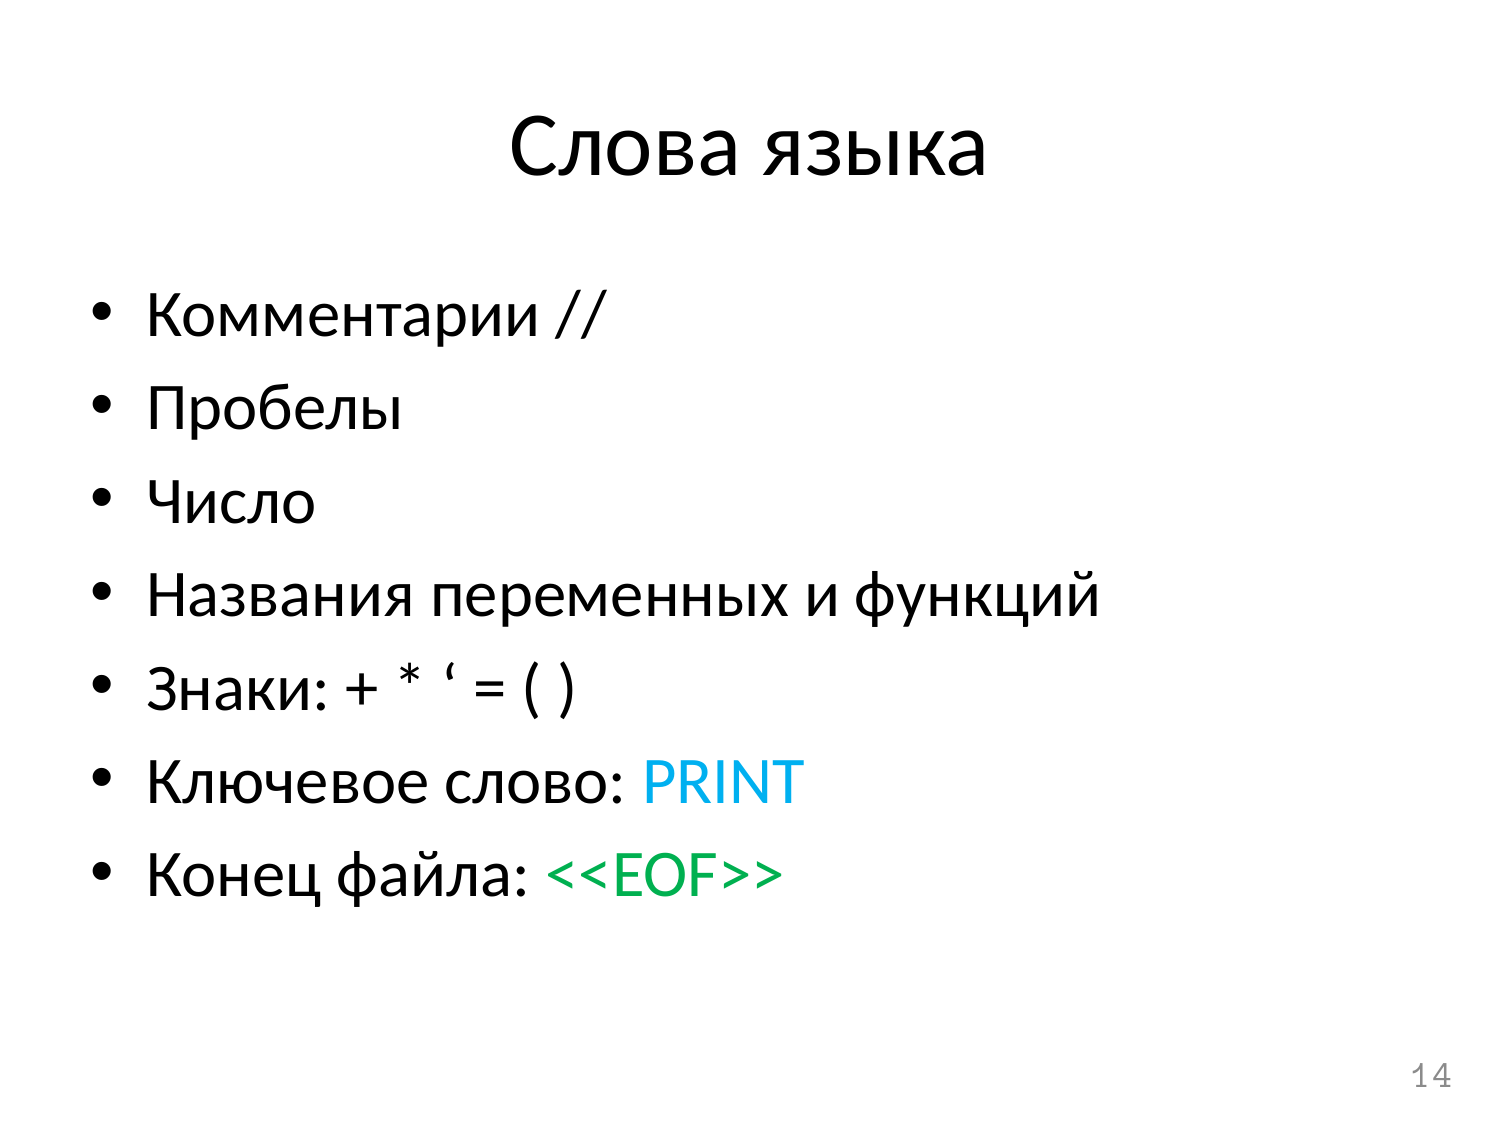

# Слова языка
Комментарии //
Пробелы
Число
Названия переменных и функций
Знаки: + * ‘ = ( )
Ключевое слово: PRINT
Конец файла: <<EOF>>

14